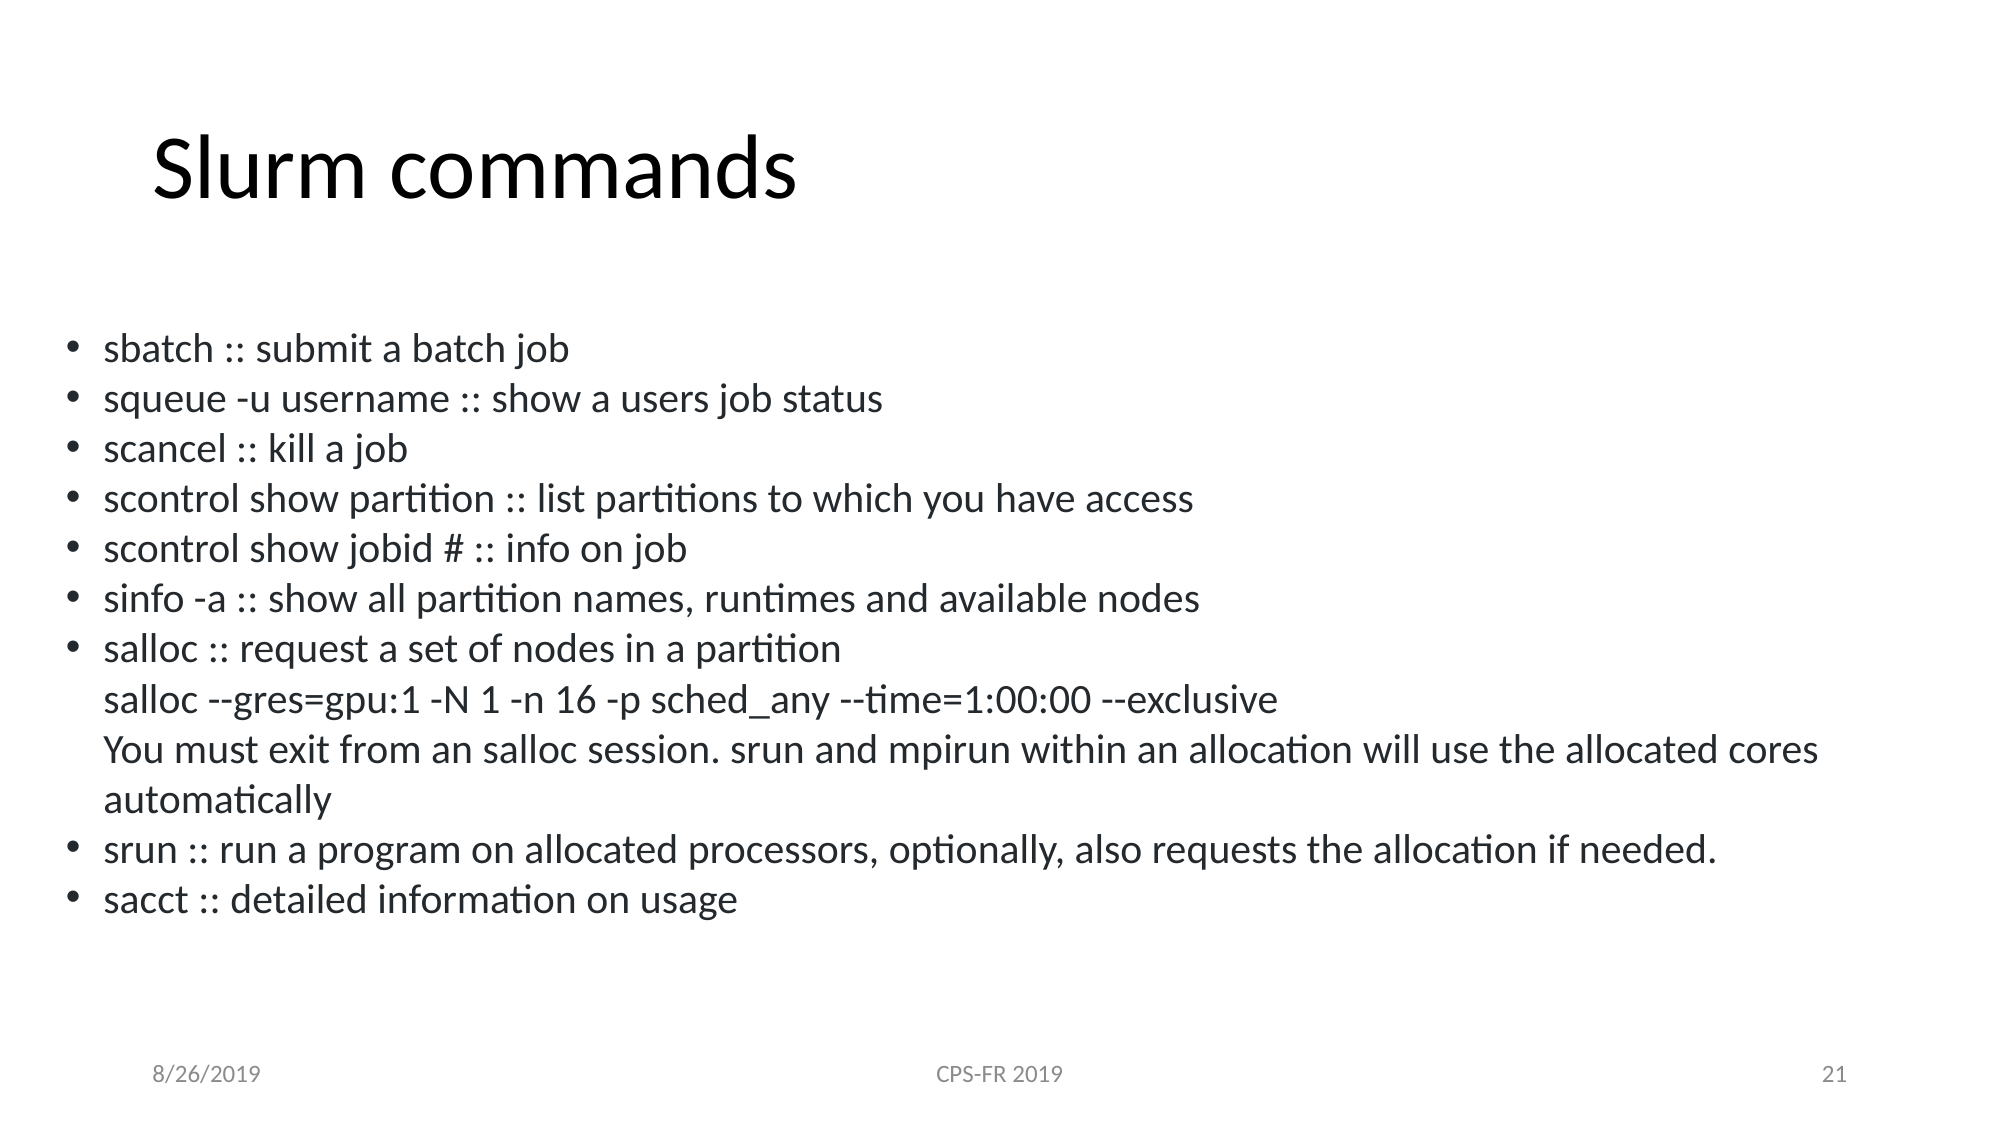

# Slurm commands

sbatch :: submit a batch job
squeue -u username :: show a users job status
scancel :: kill a job
scontrol show partition :: list partitions to which you have access
scontrol show jobid # :: info on job
sinfo -a :: show all partition names, runtimes and available nodes
salloc :: request a set of nodes in a partition 
salloc --gres=gpu:1 -N 1 -n 16 -p sched_any --time=1:00:00 --exclusive 
You must exit from an salloc session. srun and mpirun within an allocation will use the allocated cores automatically
srun :: run a program on allocated processors, optionally, also requests the allocation if needed.
sacct :: detailed information on usage

8/26/2019
CPS-FR 2019
21